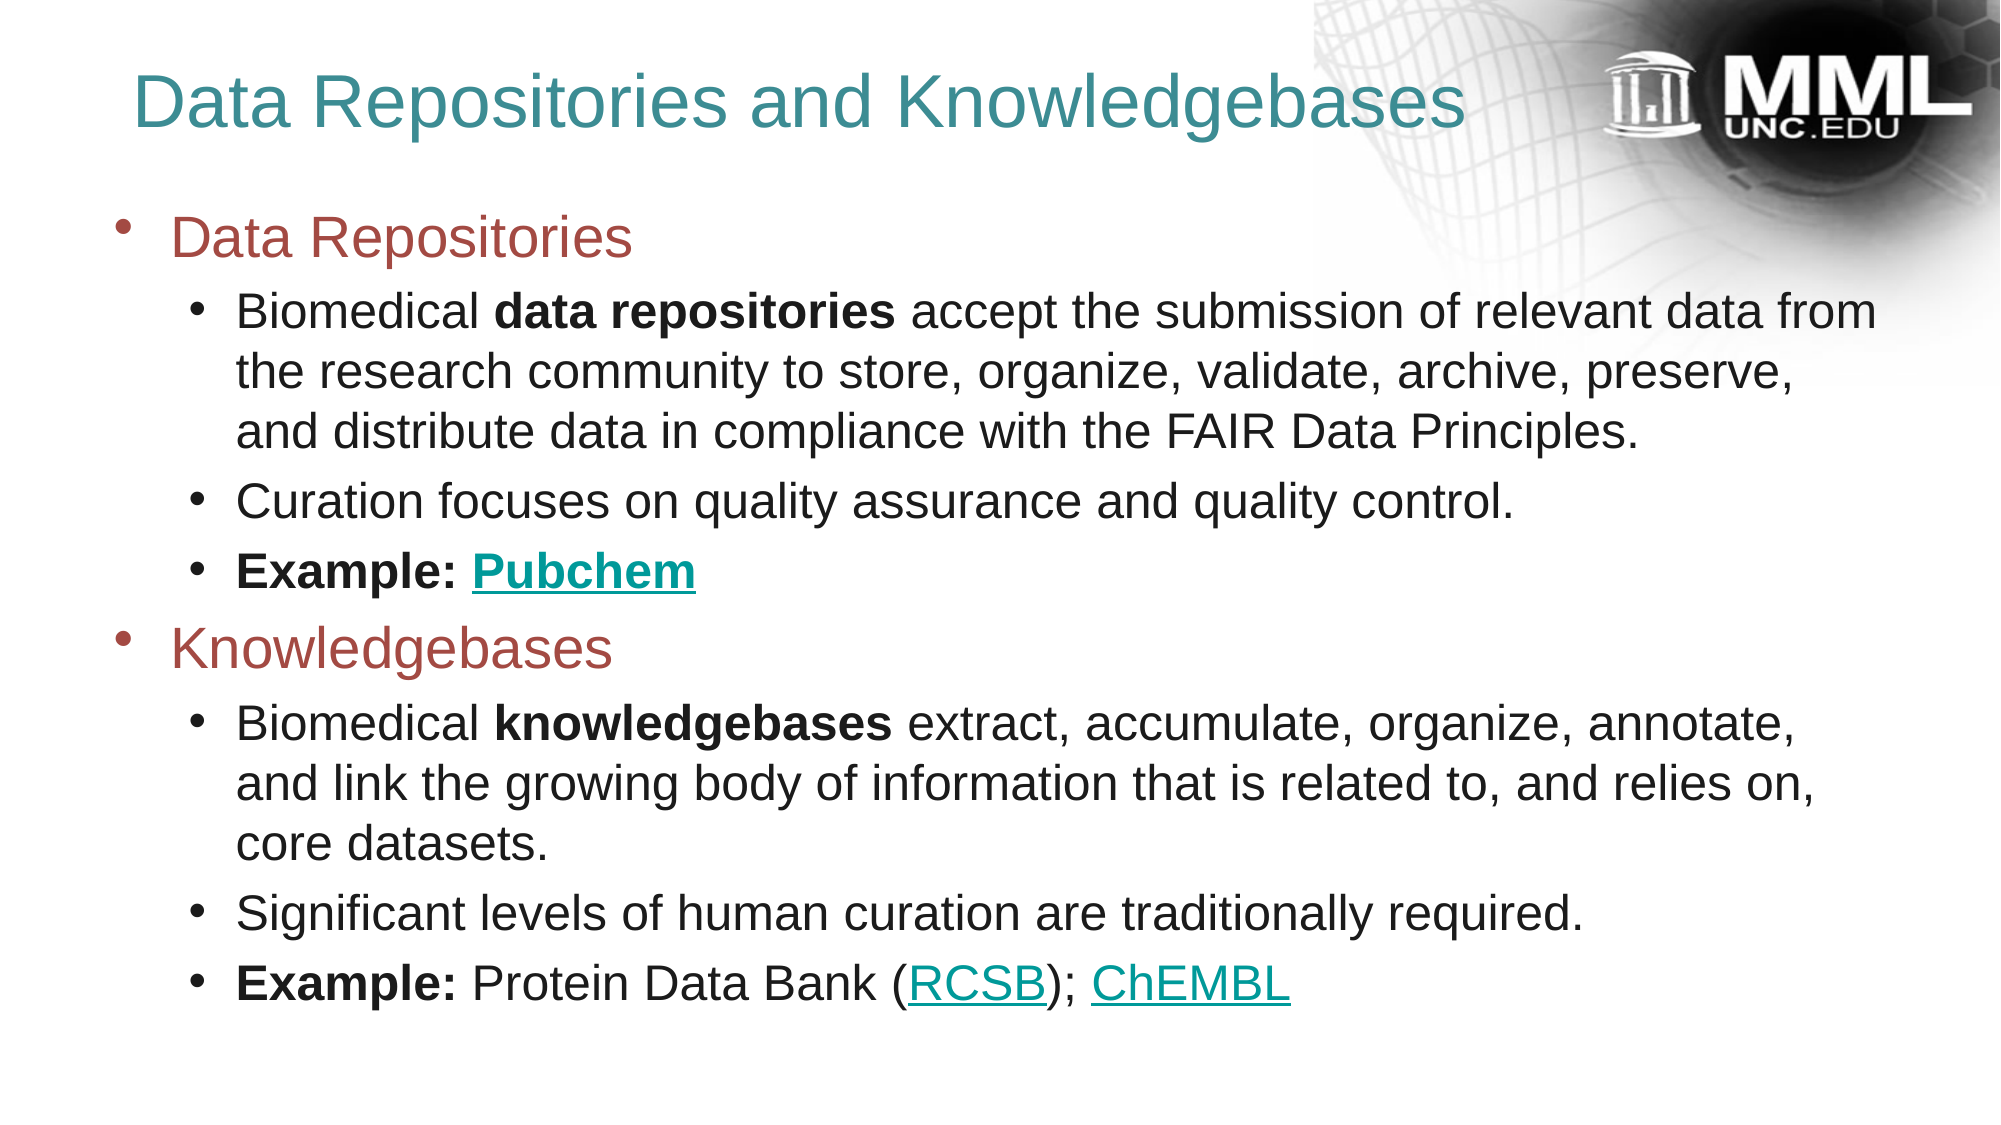

# Data Repositories and Knowledgebases
Data Repositories
Biomedical data repositories accept the submission of relevant data from the research community to store, organize, validate, archive, preserve, and distribute data in compliance with the FAIR Data Principles.
Curation focuses on quality assurance and quality control.
Example: Pubchem
Knowledgebases
Biomedical knowledgebases extract, accumulate, organize, annotate, and link the growing body of information that is related to, and relies on, core datasets.
Significant levels of human curation are traditionally required.
Example: Protein Data Bank (RCSB); ChEMBL